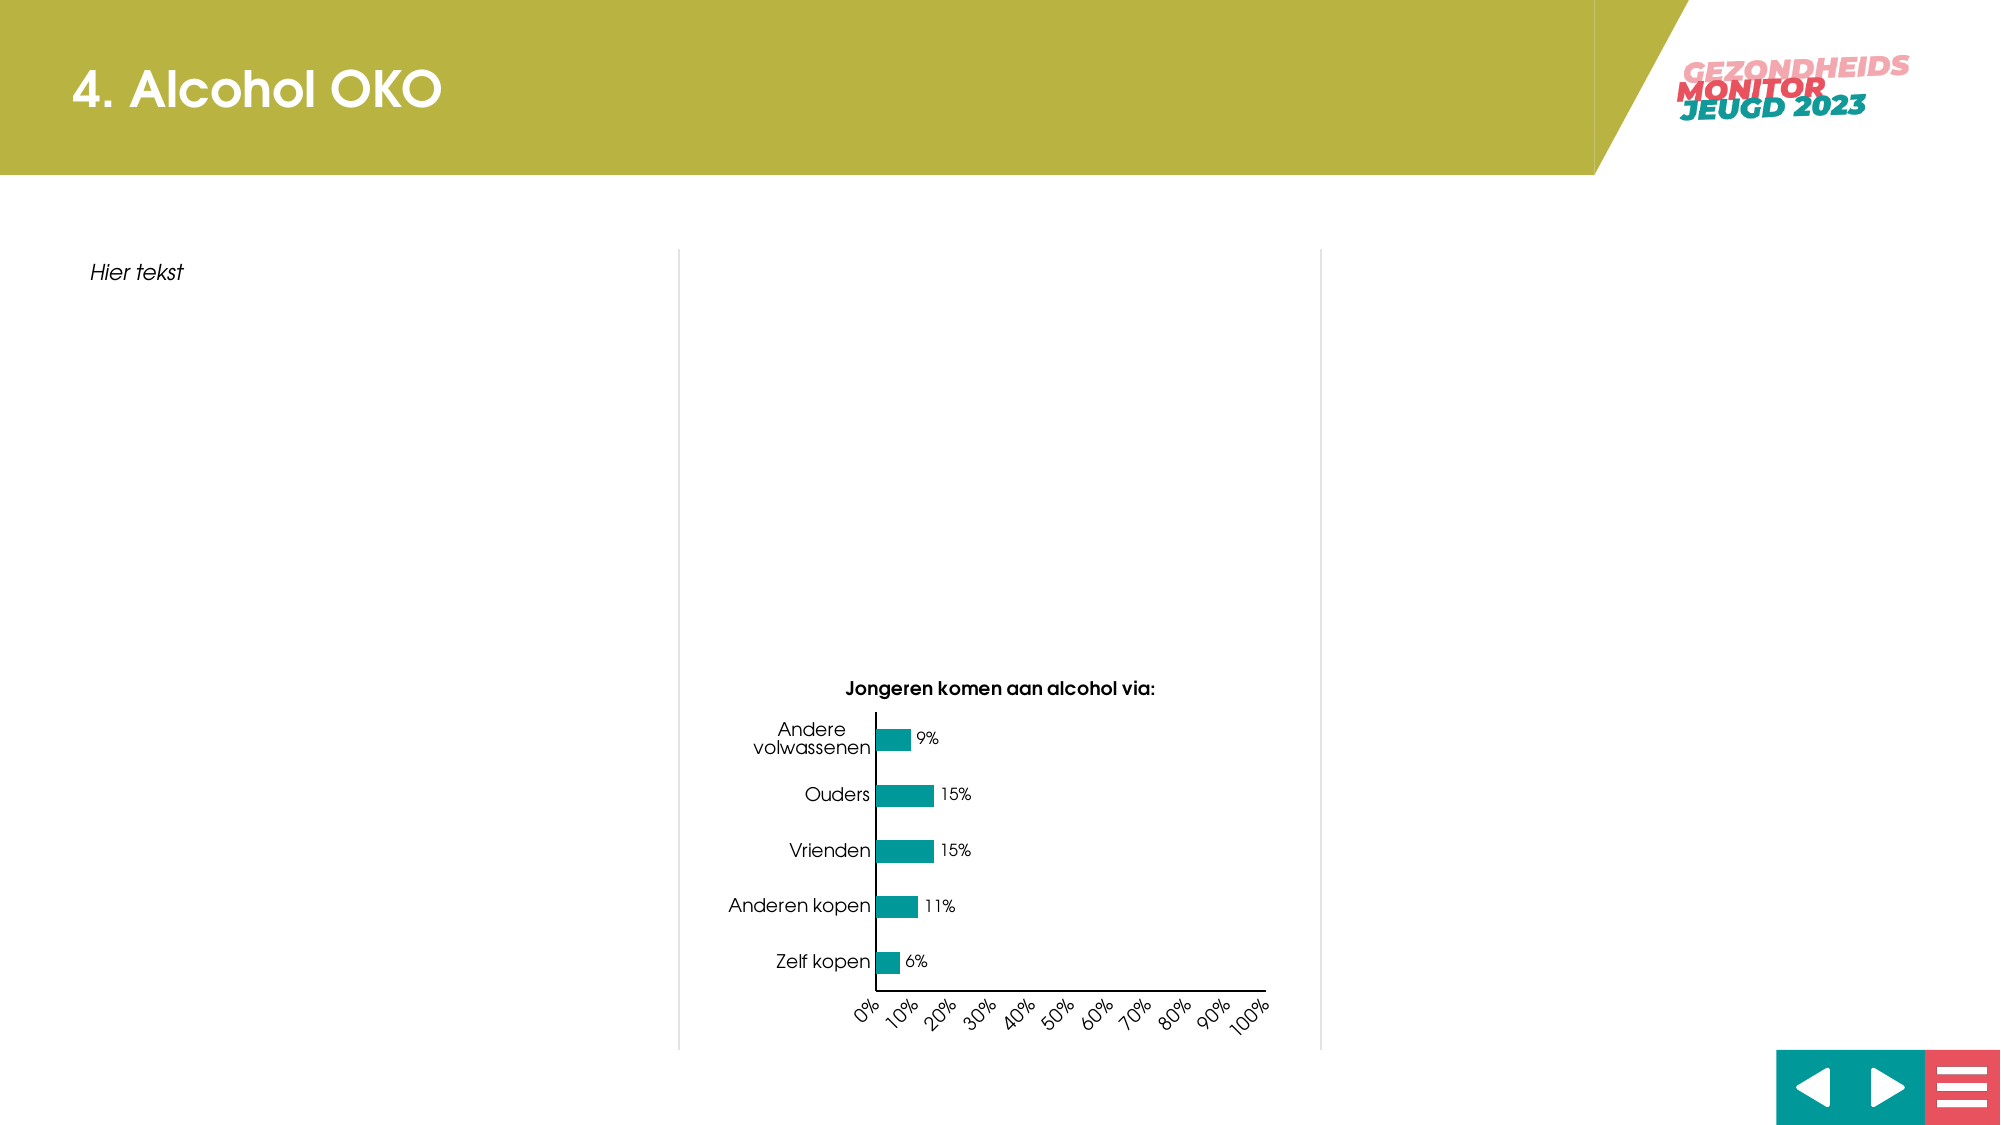

### Chart: Jongeren komen aan alcohol via:

| Category | val |
|---|---|
| Zelf kopen | 0.05982906 |
| Anderen kopen | 0.10683761 |
| Vrienden | 0.14713065 |
| Ouders | 0.14774115 |
| Andere volwassenen | 0.08791209 |